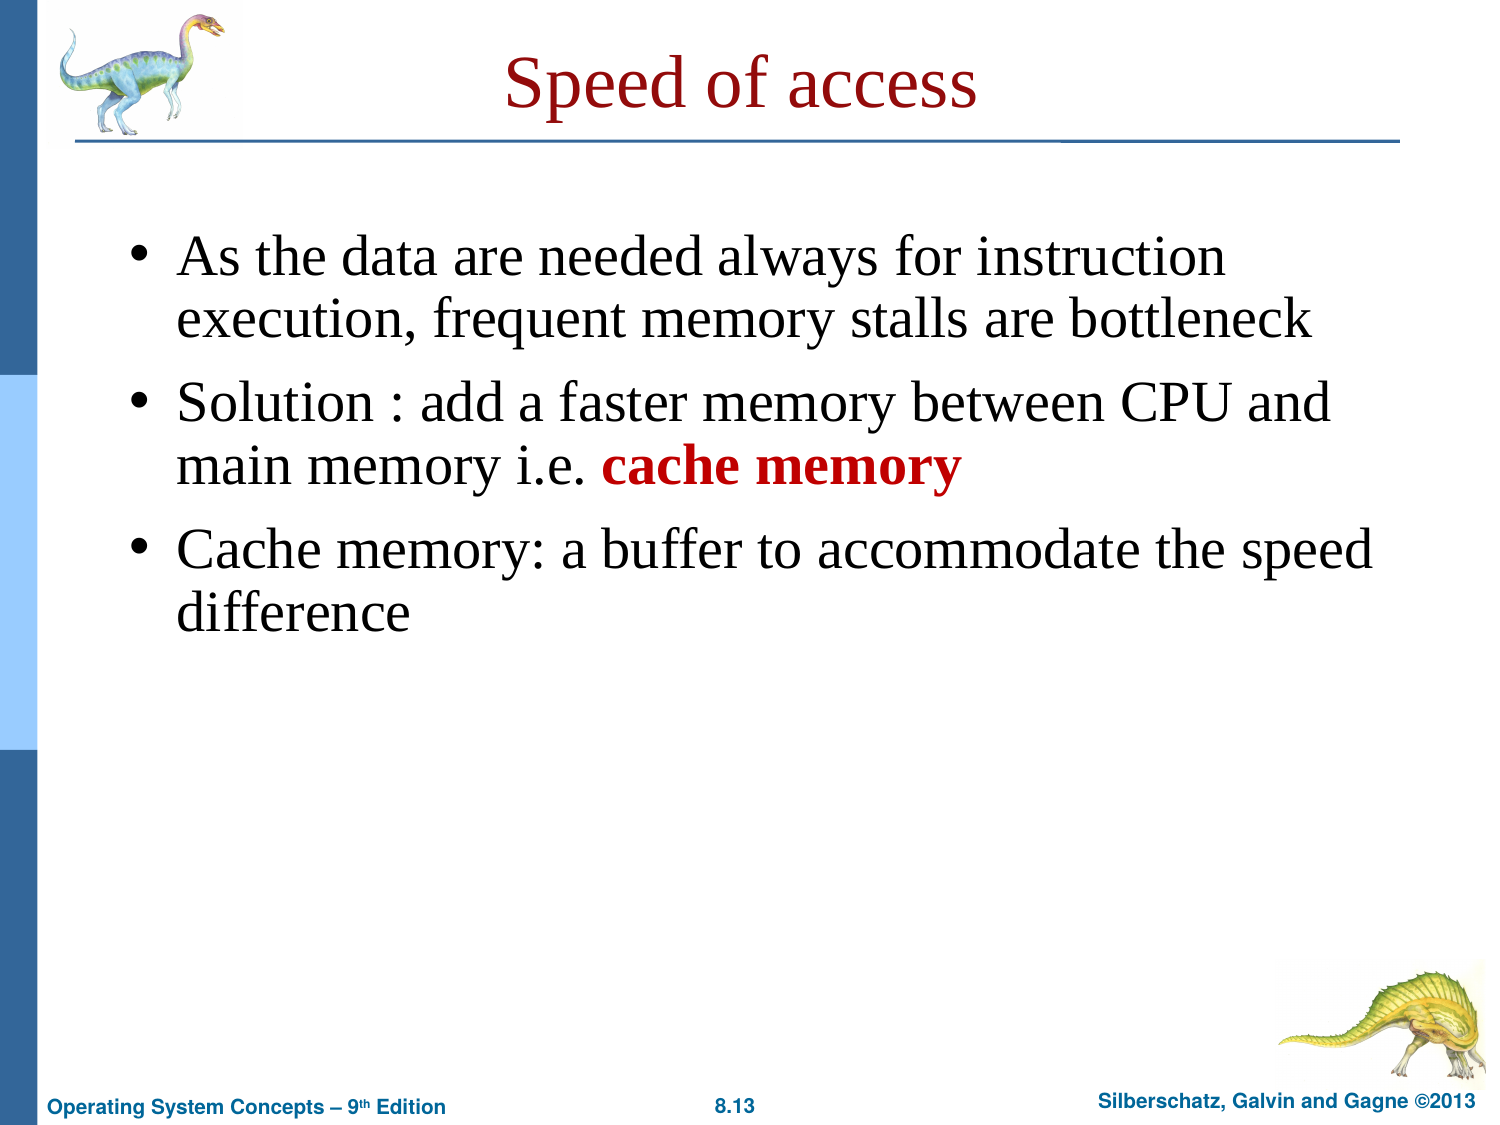

# Speed of access
As the data are needed always for instruction execution, frequent memory stalls are bottleneck
Solution : add a faster memory between CPU and main memory i.e. cache memory
Cache memory: a buffer to accommodate the speed difference